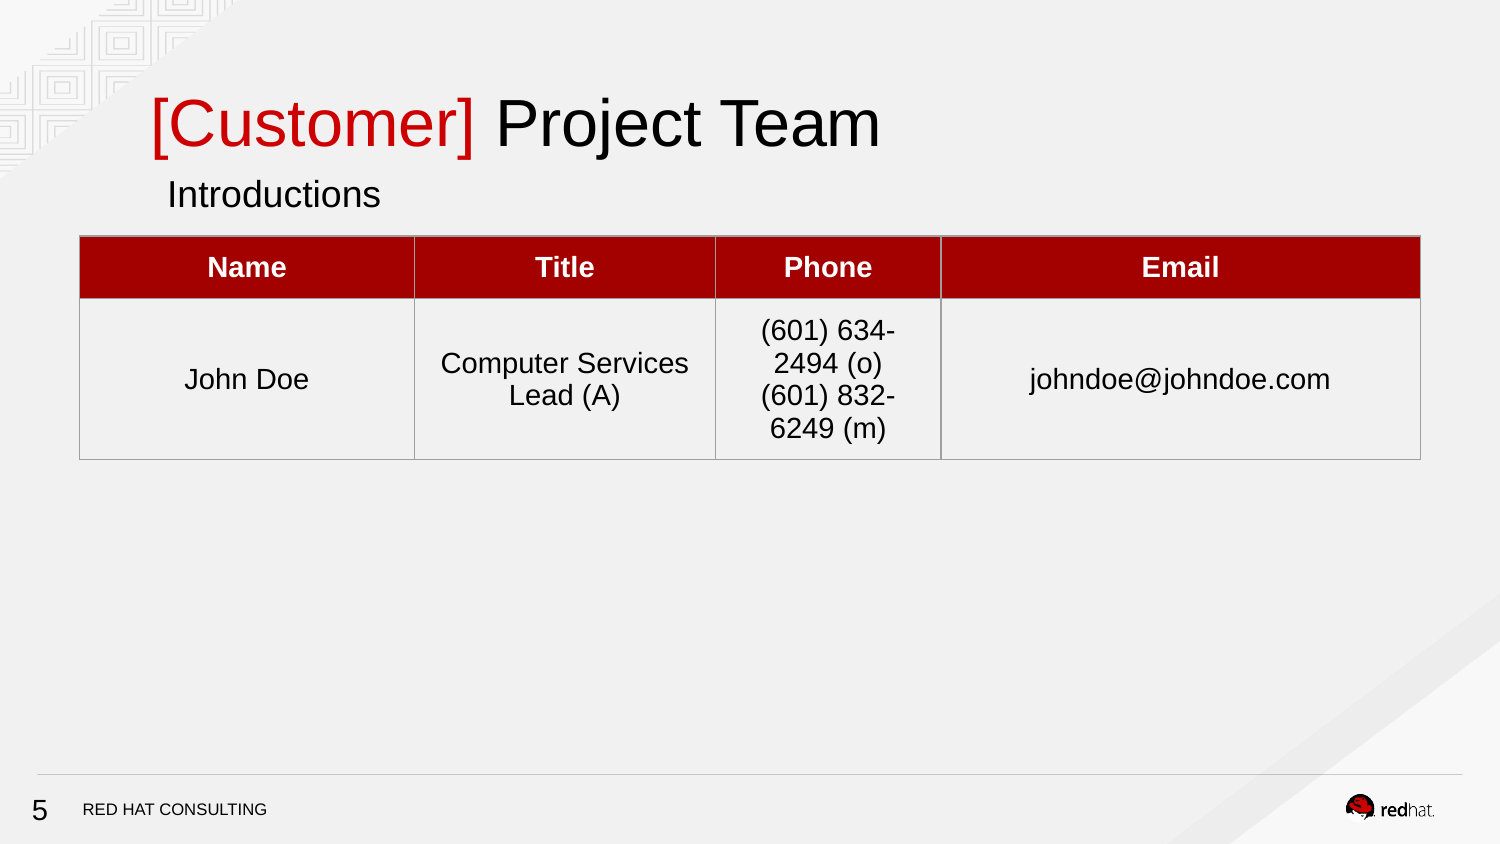

# [Customer] Project Team
Introductions
| Name | Title | Phone | Email |
| --- | --- | --- | --- |
| John Doe | Computer Services Lead (A) | (601) 634-2494 (o) (601) 832-6249 (m) | johndoe@johndoe.com |
5